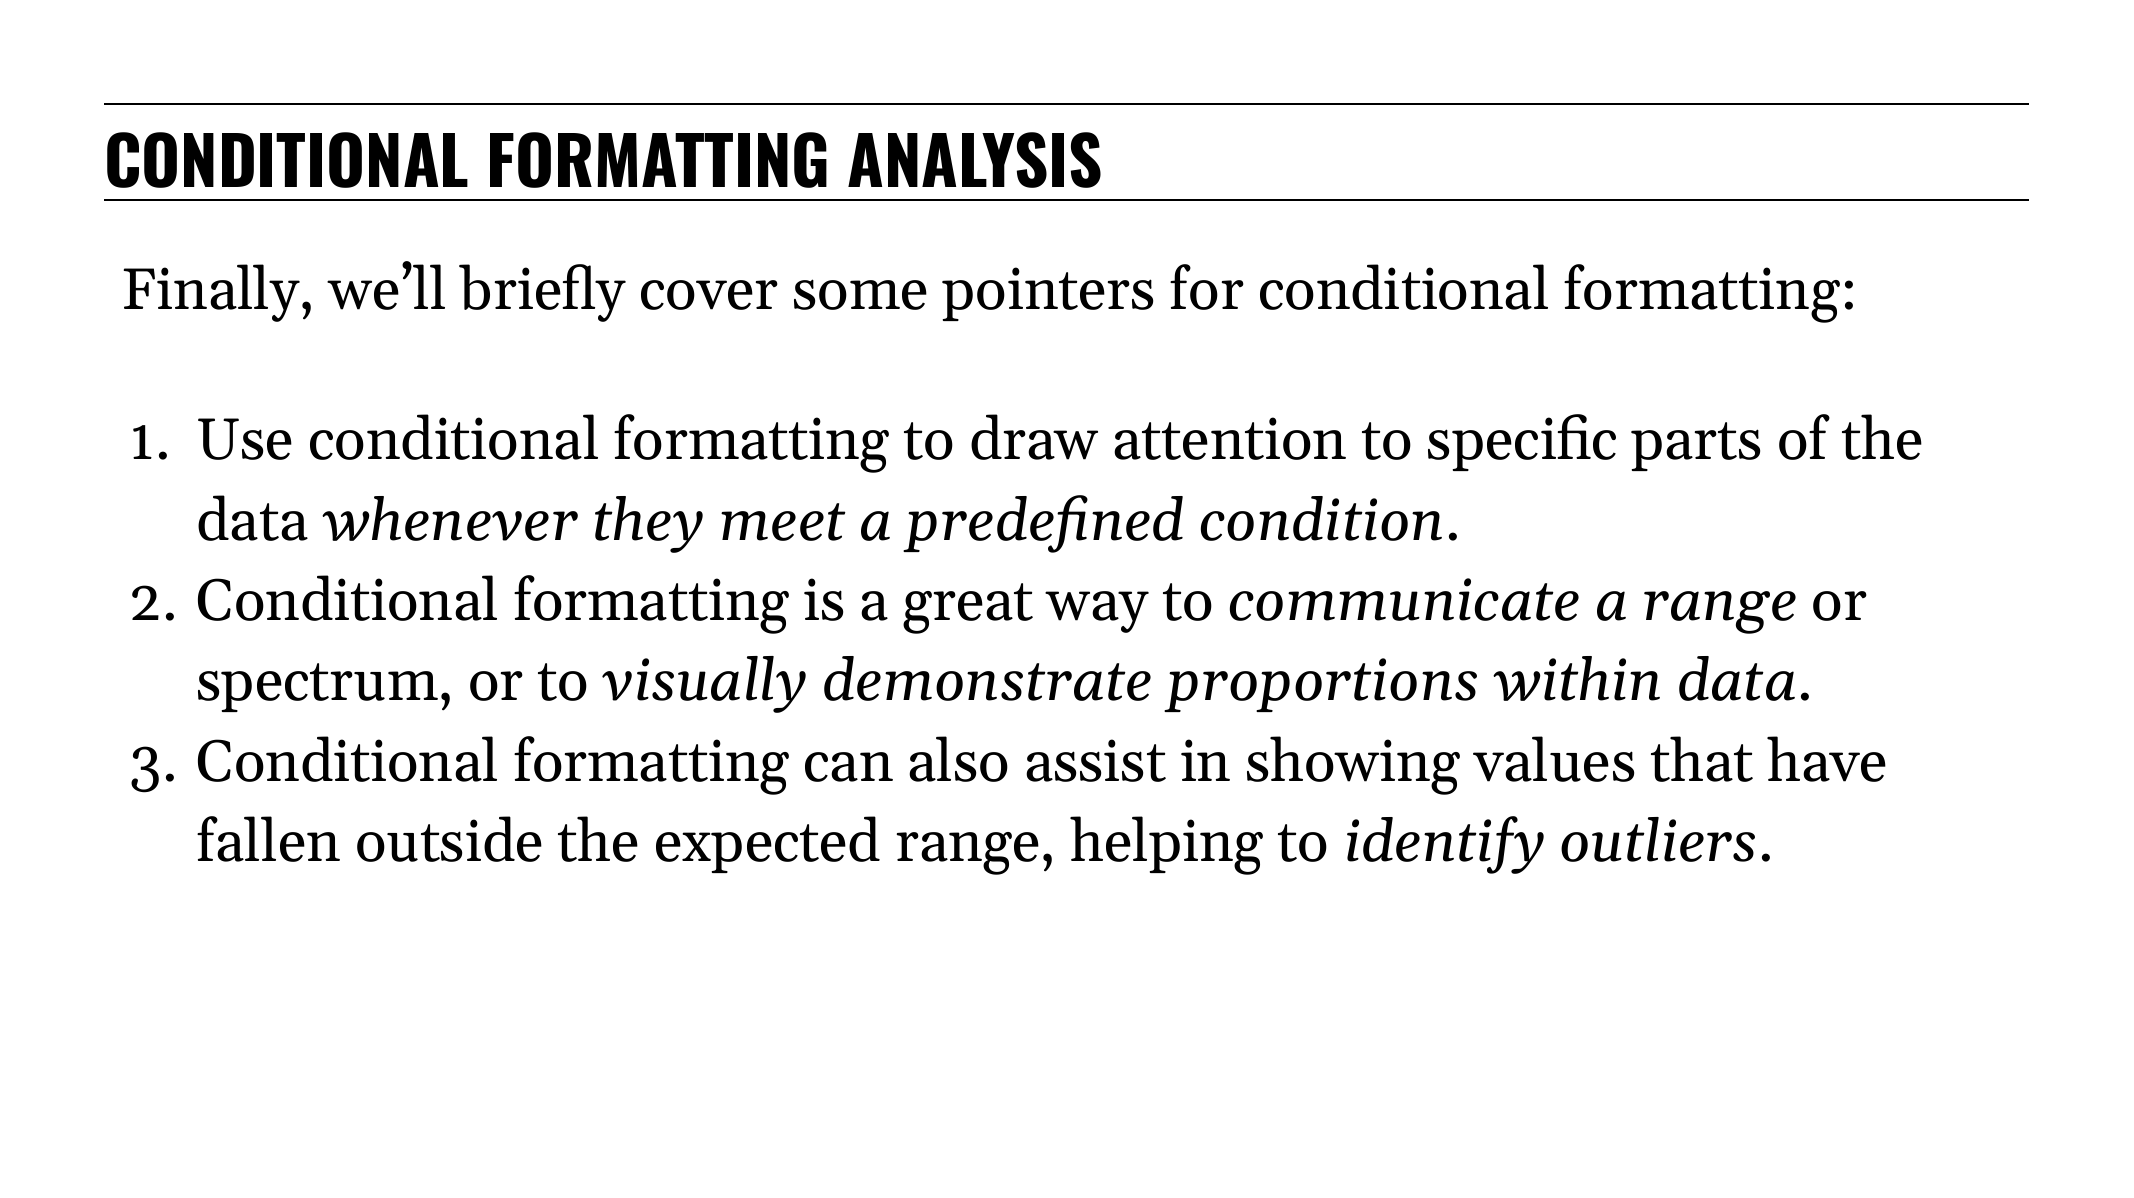

CONDITIONAL FORMATTING ANALYSIS

Finally, we’ll briefly cover some pointers for conditional formatting:

Use conditional formatting to draw attention to specific parts of the data whenever they meet a predefined condition.
Conditional formatting is a great way to communicate a range or spectrum, or to visually demonstrate proportions within data.
Conditional formatting can also assist in showing values that have fallen outside the expected range, helping to identify outliers.